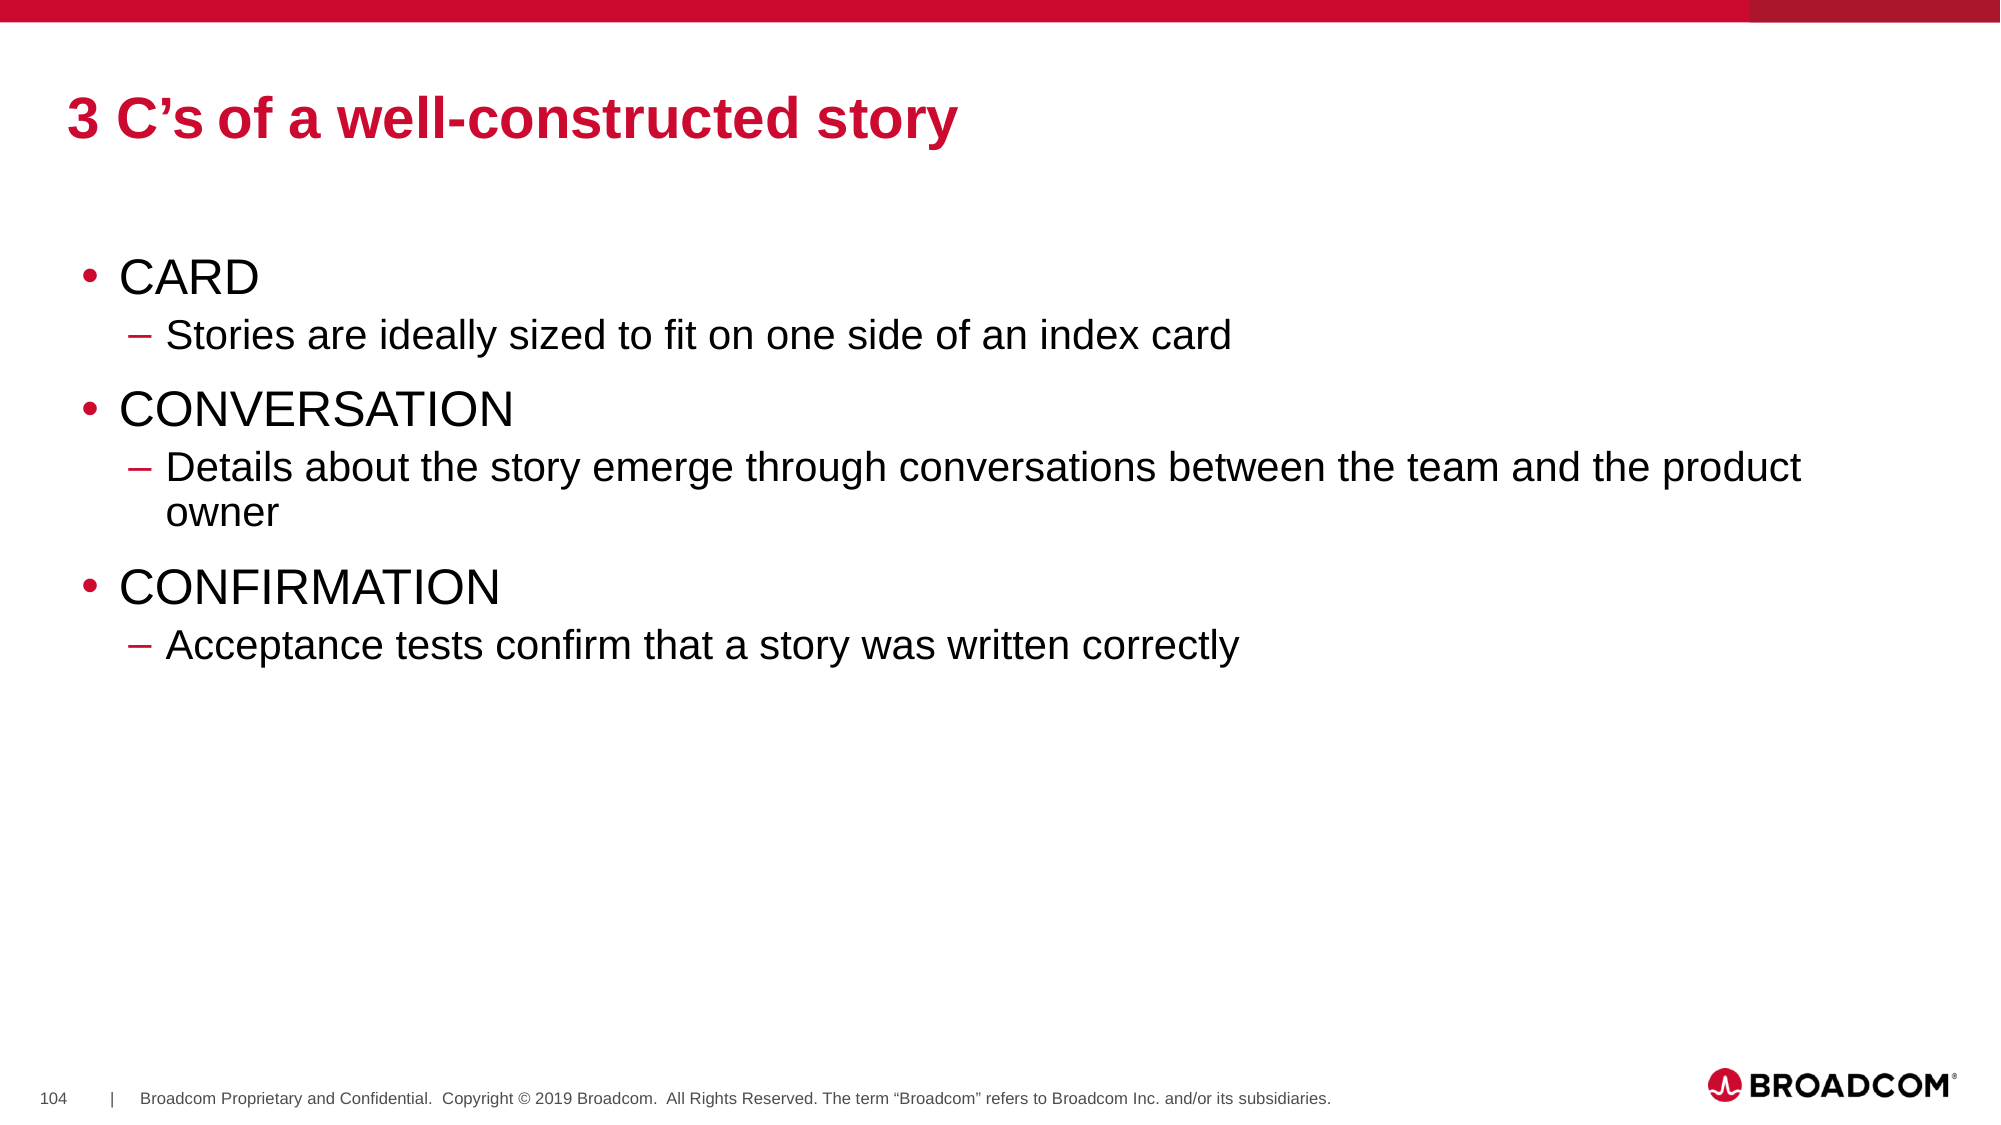

# 3 C’s	of a well-constructed story
CARD
Stories are ideally sized to fit on one side of an index card
CONVERSATION
Details about the story emerge through conversations between the team and the product owner
CONFIRMATION
Acceptance tests confirm that a story was written correctly